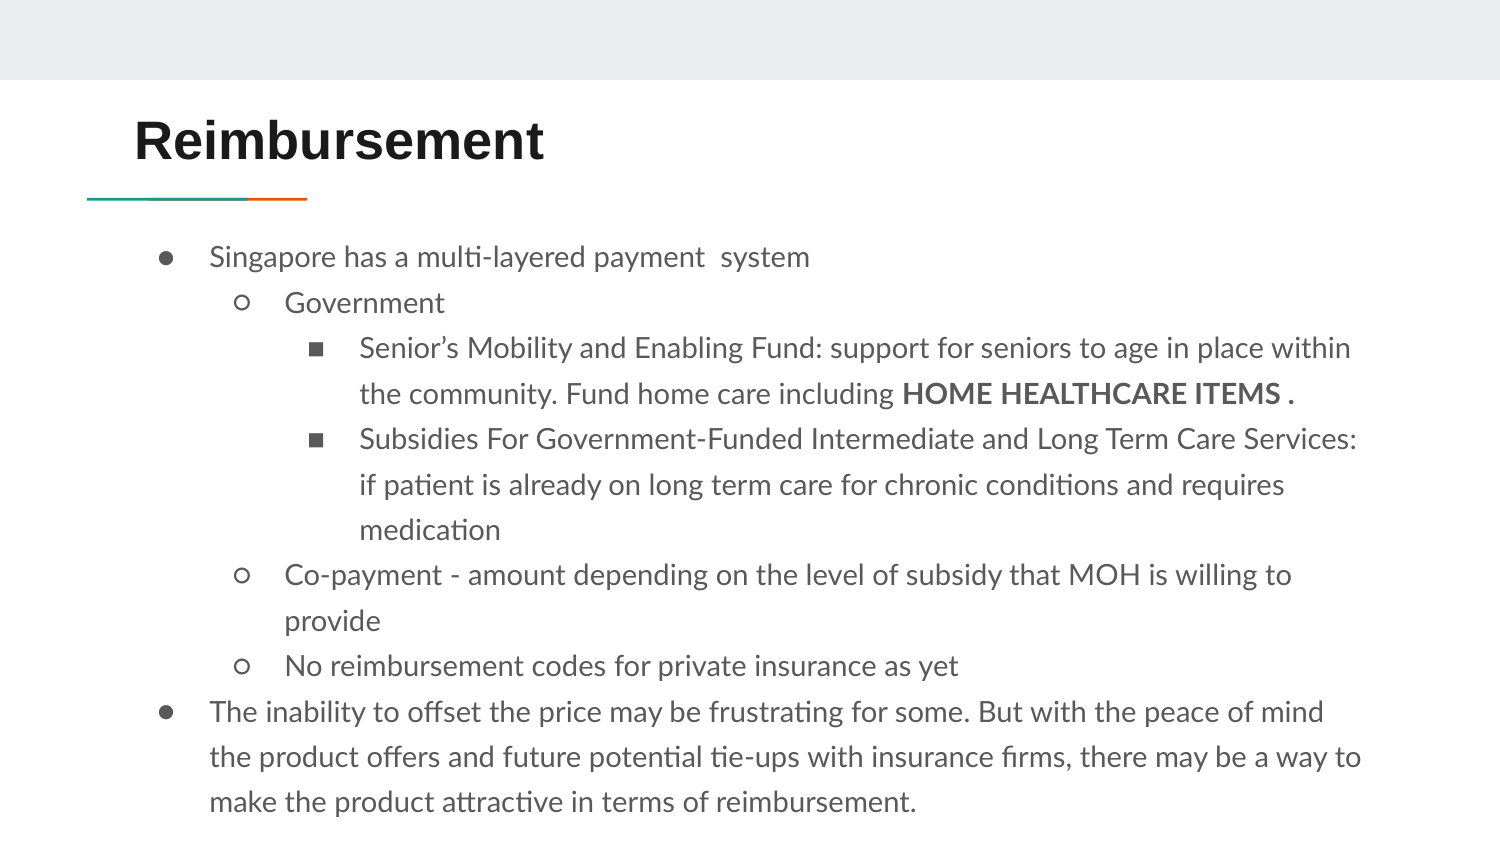

# Reimbursement
Singapore has a multi-layered payment  system
Government
Senior’s Mobility and Enabling Fund: support for seniors to age in place within the community. Fund home care including HOME HEALTHCARE ITEMS .
Subsidies For Government-Funded Intermediate and Long Term Care Services: if patient is already on long term care for chronic conditions and requires medication
Co-payment - amount depending on the level of subsidy that MOH is willing to provide
No reimbursement codes for private insurance as yet
The inability to offset the price may be frustrating for some. But with the peace of mind the product offers and future potential tie-ups with insurance firms, there may be a way to make the product attractive in terms of reimbursement.